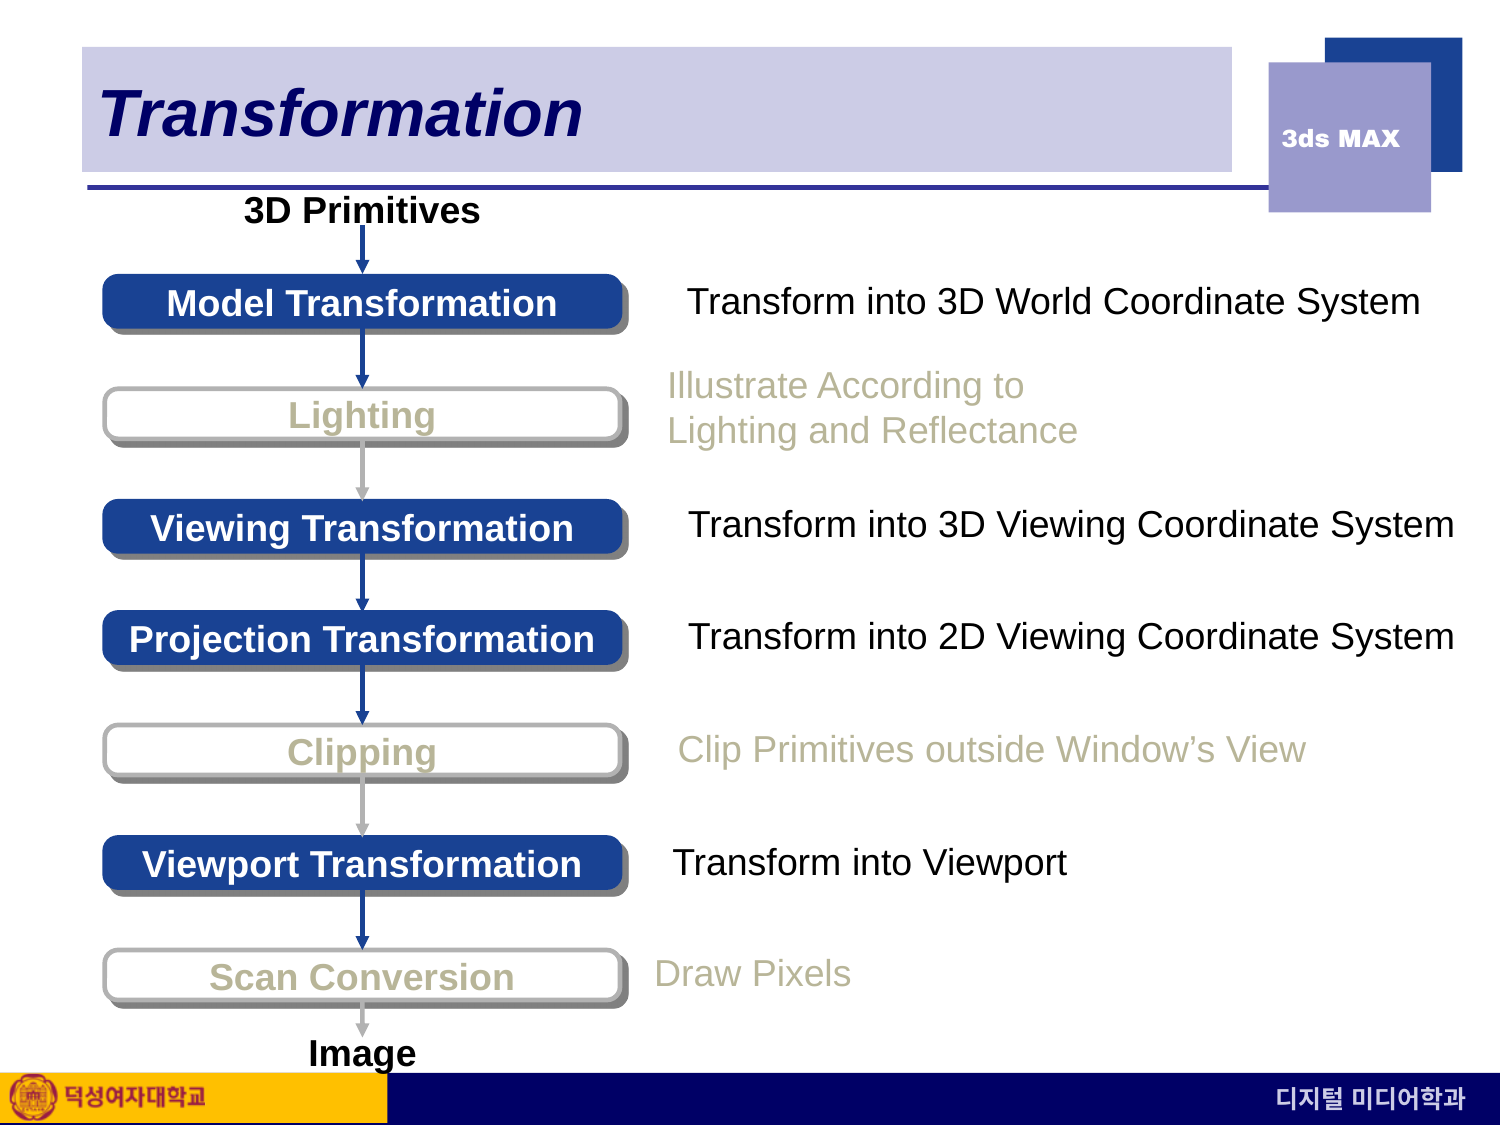

# Transformation
3D Primitives
Transform into 3D World Coordinate System
Model Transformation
Illustrate According to
Lighting and Reflectance
Lighting
Transform into 3D Viewing Coordinate System
Viewing Transformation
Transform into 2D Viewing Coordinate System
Projection Transformation
Clip Primitives outside Window’s View
Clipping
Transform into Viewport
Viewport Transformation
Draw Pixels
Scan Conversion
Image